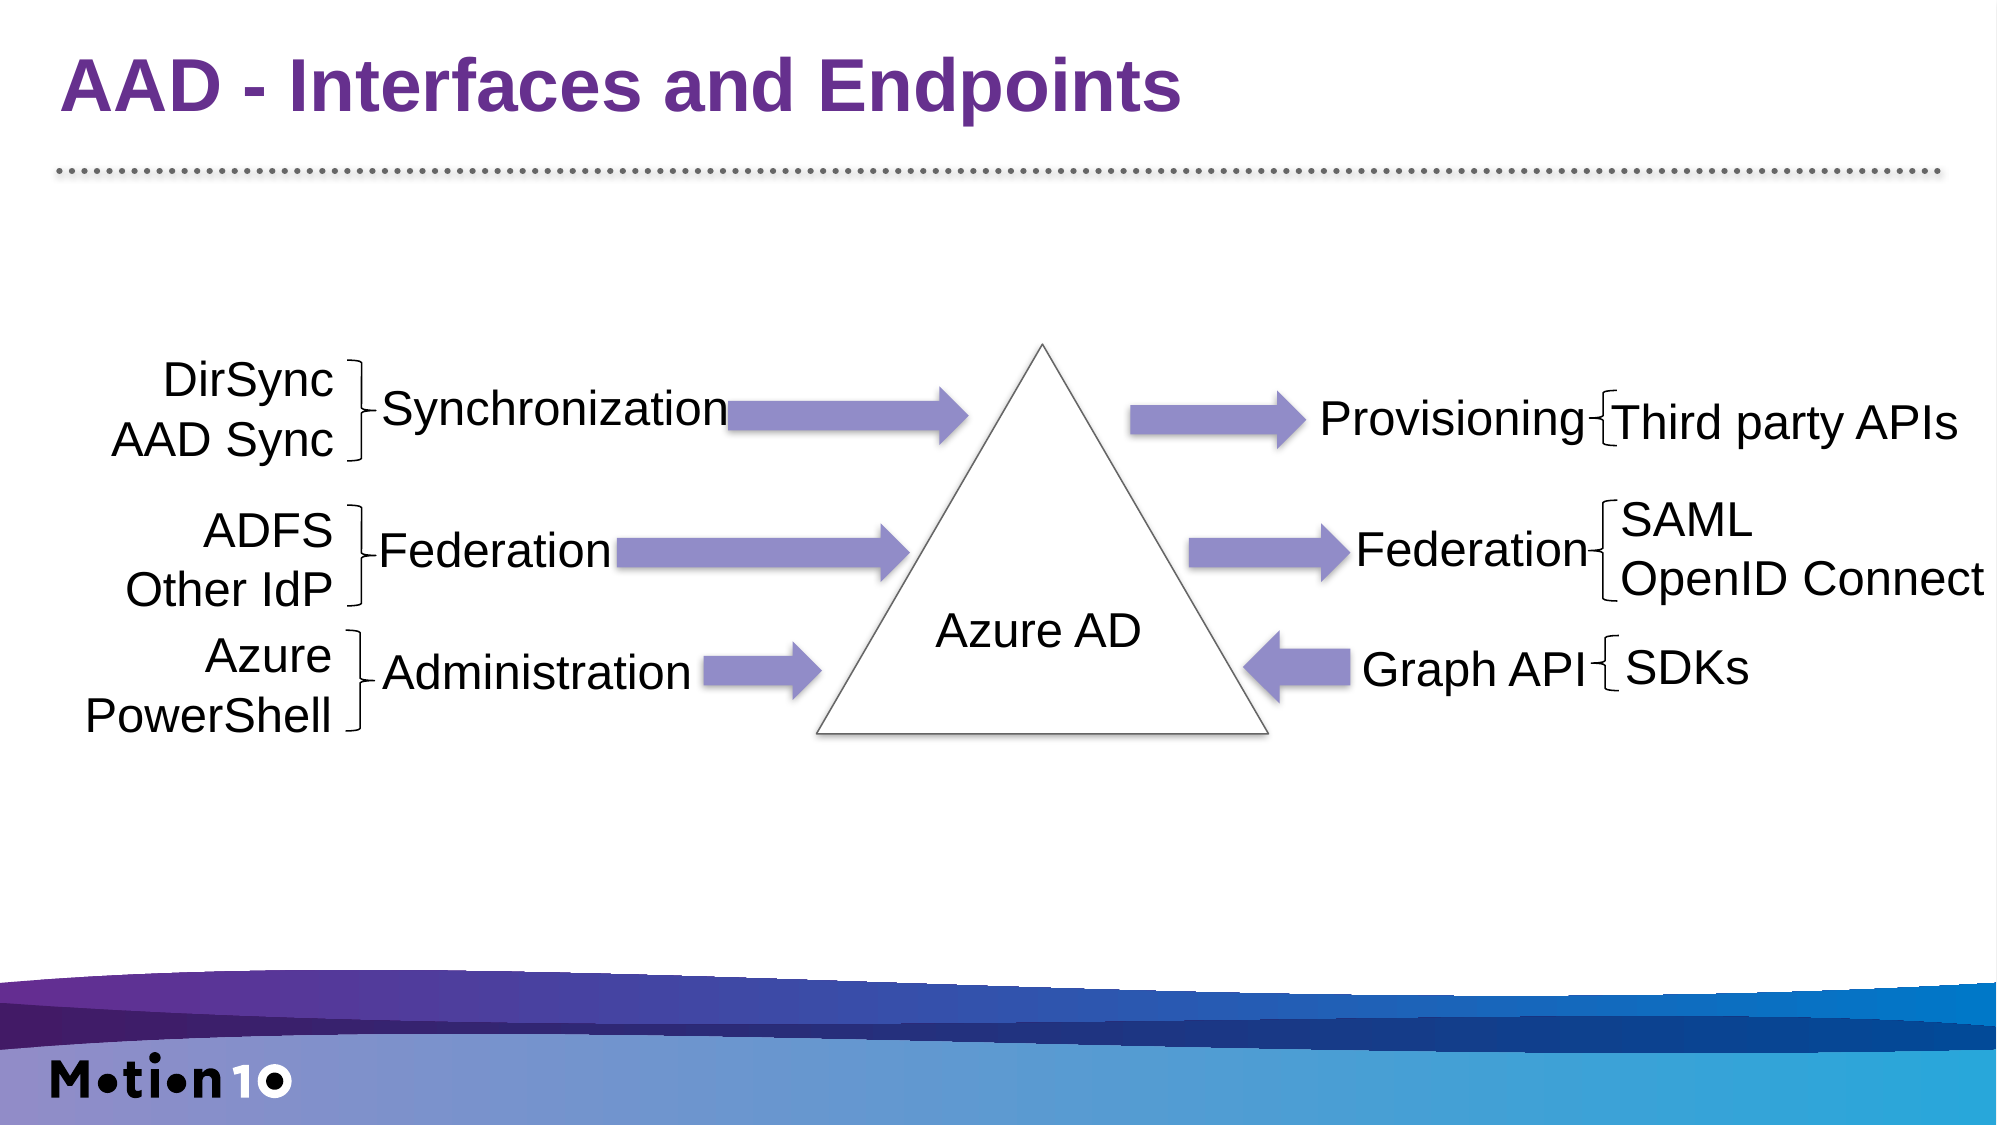

# AAD - Interfaces and Endpoints
DirSync
AAD Sync

Synchronization
Provisioning
Third party APIs

SAML
OpenID Connect
ADFS
Other IdP

Federation
Federation

Azure AD
Azure
PowerShell
Graph API
Administration
 SDKs